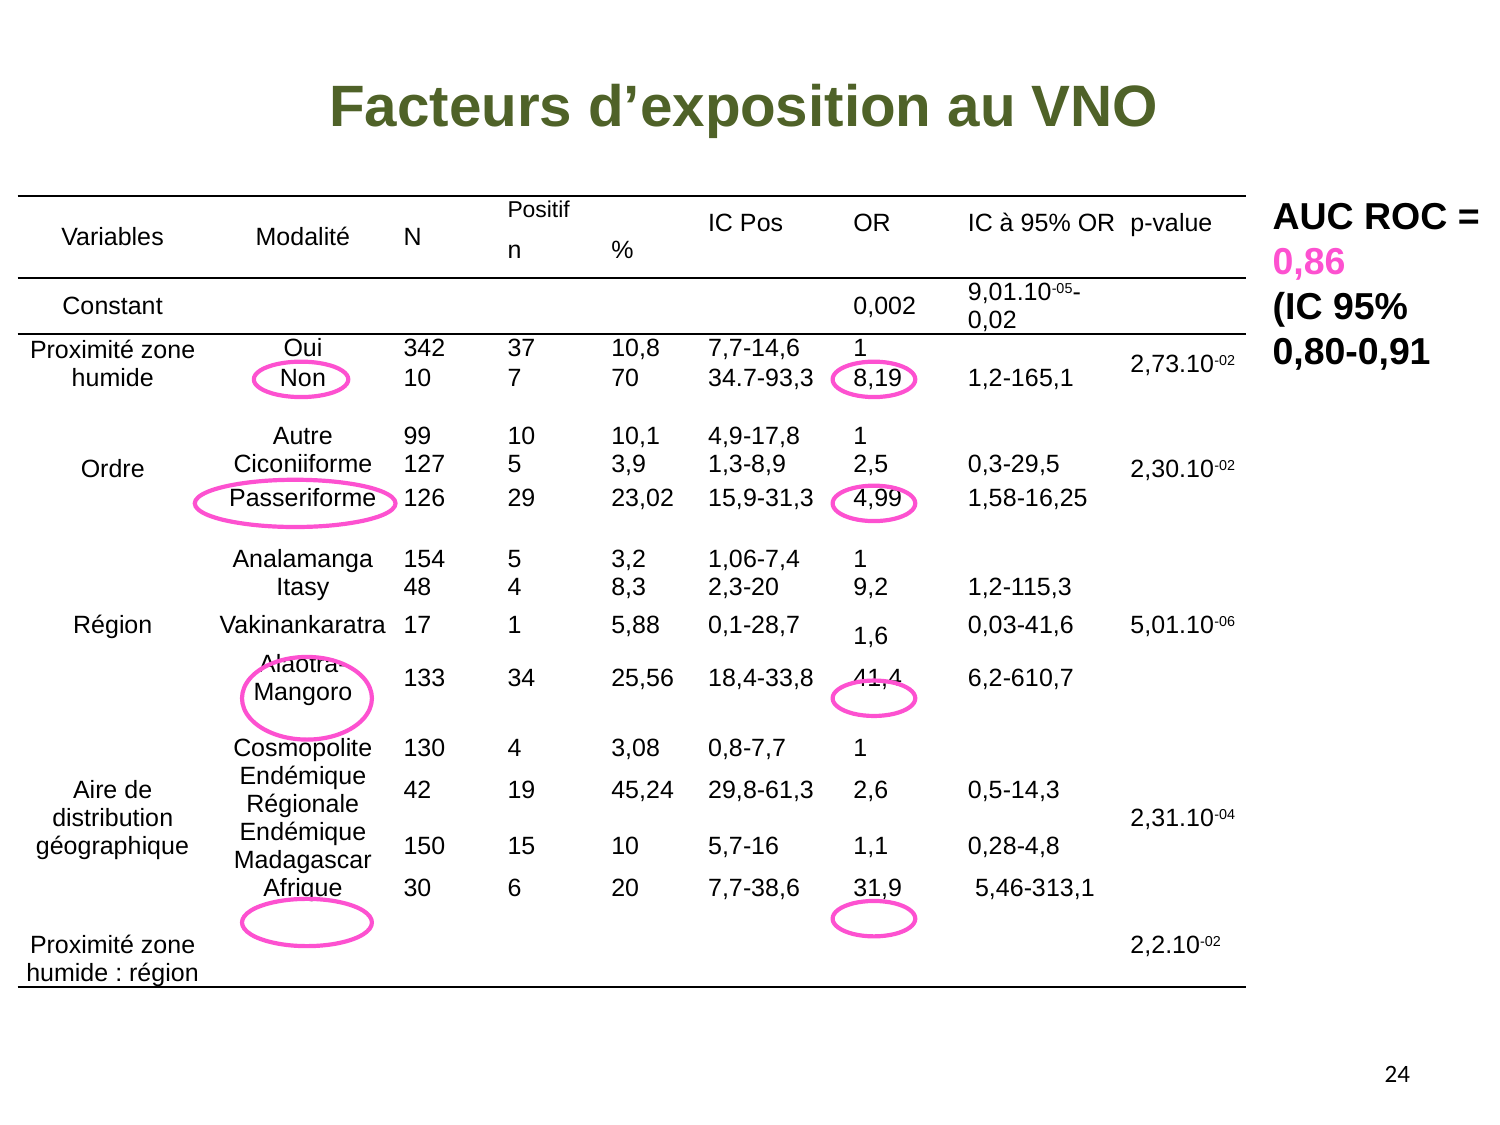

# Facteurs d’exposition au VNO
AUC ROC = 0,86
(IC 95%
0,80-0,91)
| Variables | Modalité | N | Positif |  | IC Pos | OR | IC à 95% OR | p-value |
| --- | --- | --- | --- | --- | --- | --- | --- | --- |
|  |  |  | n | % |  |  |  |  |
| Constant |  |  |  |  |  | 0,002 | 9,01.10-05-0,02 |  |
| Proximité zone humide | Oui | 342 | 37 | 10,8 | 7,7-14,6 | 1 |  | 2,73.10-02 |
|  | Non | 10 | 7 | 70 | 34.7-93,3 | 8,19 | 1,2-165,1 |  |
|  |  |  |  |  |  |  |  |  |
| Ordre | Autre | 99 | 10 | 10,1 | 4,9-17,8 | 1 |  | 2,30.10-02 |
|  | Ciconiiforme | 127 | 5 | 3,9 | 1,3-8,9 | 2,5 | 0,3-29,5 |  |
|  | Passeriforme | 126 | 29 | 23,02 | 15,9-31,3 | 4,99 | 1,58-16,25 |  |
|  |  |  |  |  |  |  |  |  |
| Région | Analamanga | 154 | 5 | 3,2 | 1,06-7,4 | 1 |  | 5,01.10-06 |
|  | Itasy | 48 | 4 | 8,3 | 2,3-20 | 9,2 | 1,2-115,3 |  |
|  | Vakinankaratra | 17 | 1 | 5,88 | 0,1-28,7 | 1,6 | 0,03-41,6 |  |
|  | Alaotra-Mangoro | 133 | 34 | 25,56 | 18,4-33,8 | 41,4 | 6,2-610,7 |  |
|  |  |  |  |  |  |  |  |  |
| Aire de distribution géographique | Cosmopolite | 130 | 4 | 3,08 | 0,8-7,7 | 1 |  | 2,31.10-04 |
|  | Endémique Régionale | 42 | 19 | 45,24 | 29,8-61,3 | 2,6 | 0,5-14,3 |  |
|  | Endémique Madagascar | 150 | 15 | 10 | 5,7-16 | 1,1 | 0,28-4,8 |  |
|  | Afrique | 30 | 6 | 20 | 7,7-38,6 | 31,9 | 5,46-313,1 |  |
|  |  |  |  |  |  |  |  |  |
| Proximité zone humide : région |  |  |  |  |  |  |  | 2,2.10-02 |
|  |  |  |  |  |  |  |  |  |

24